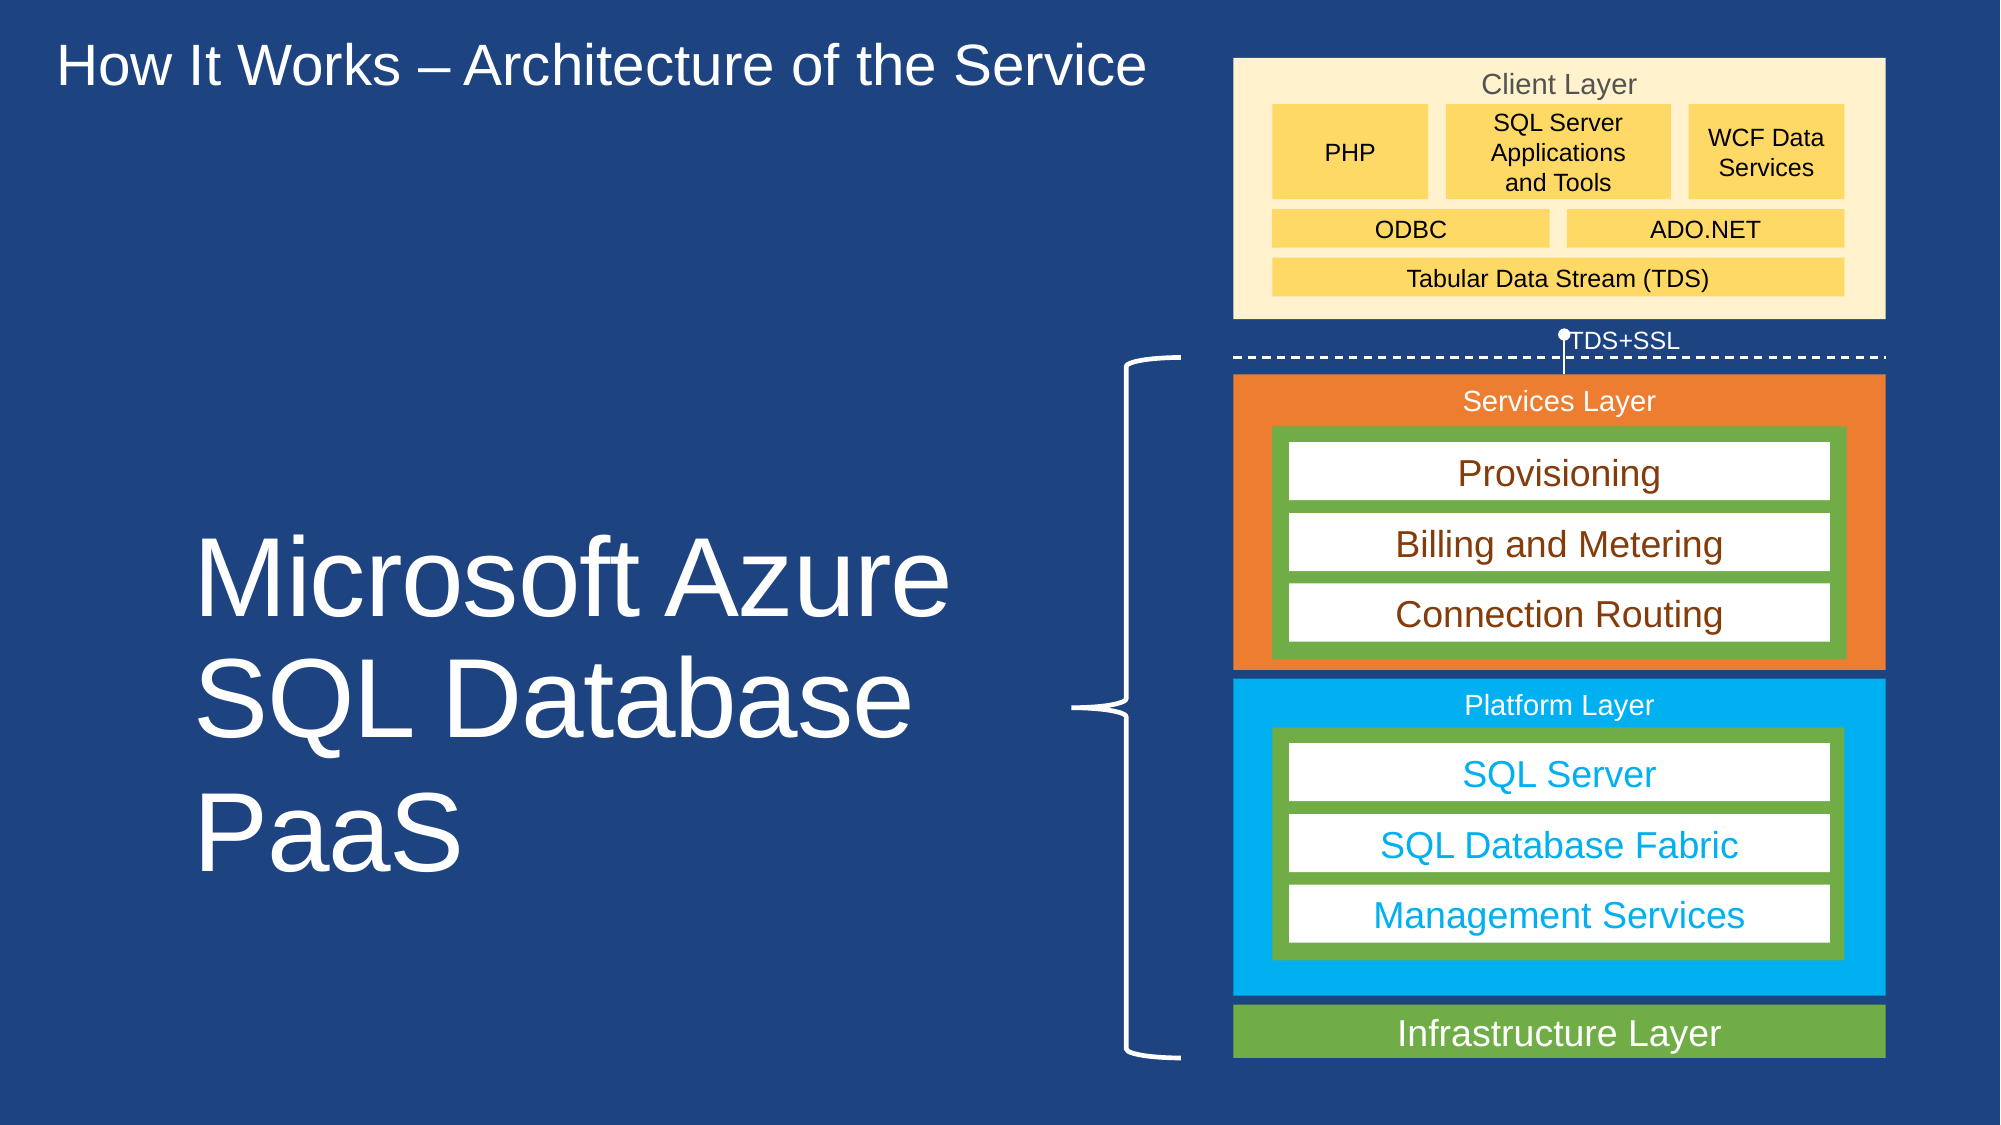

How It Works – Architecture of the Service
Client Layer
PHP
SQL Server
Applications
and Tools
WCF Data Services
ODBC
ADO.NET
Tabular Data Stream (TDS)
TDS+SSL
Services Layer

Provisioning
Billing and Metering
Connection Routing

Microsoft Azure
SQL Database
PaaS
Platform Layer

SQL Server
SQL Database Fabric
Management Services
Infrastructure Layer